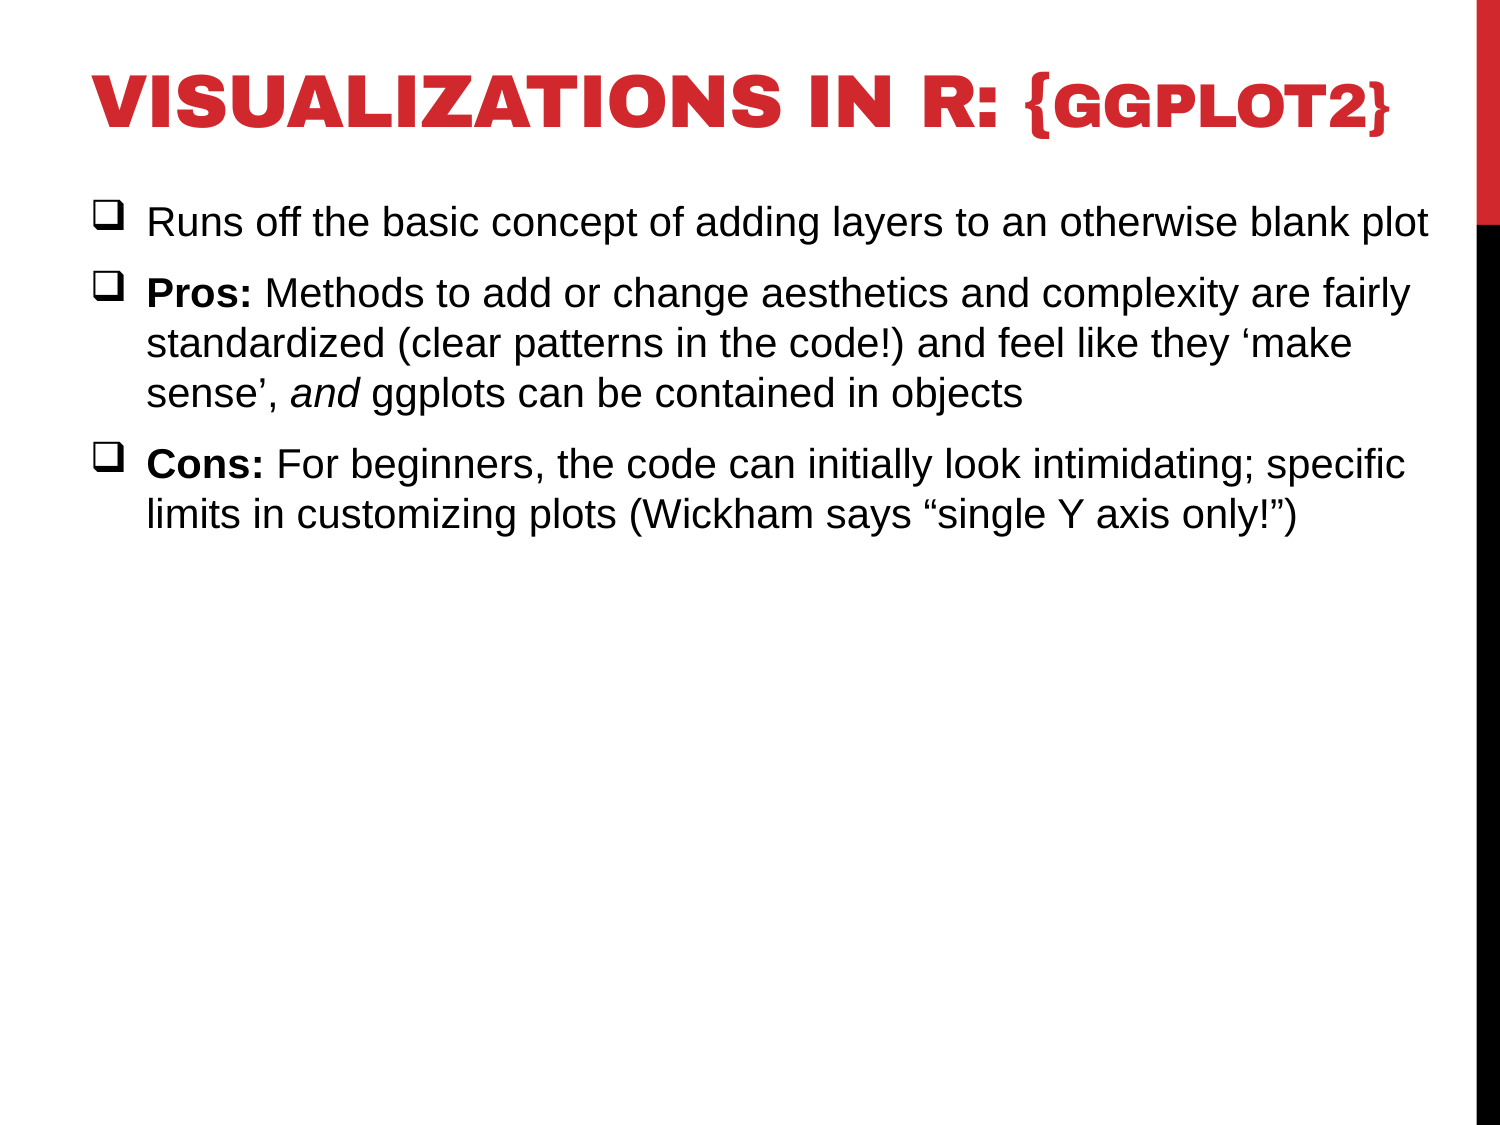

# Visualizations in R: {ggplot2}
Runs off the basic concept of adding layers to an otherwise blank plot
Pros: Methods to add or change aesthetics and complexity are fairly standardized (clear patterns in the code!) and feel like they ‘make sense’, and ggplots can be contained in objects
Cons: For beginners, the code can initially look intimidating; specific limits in customizing plots (Wickham says “single Y axis only!”)